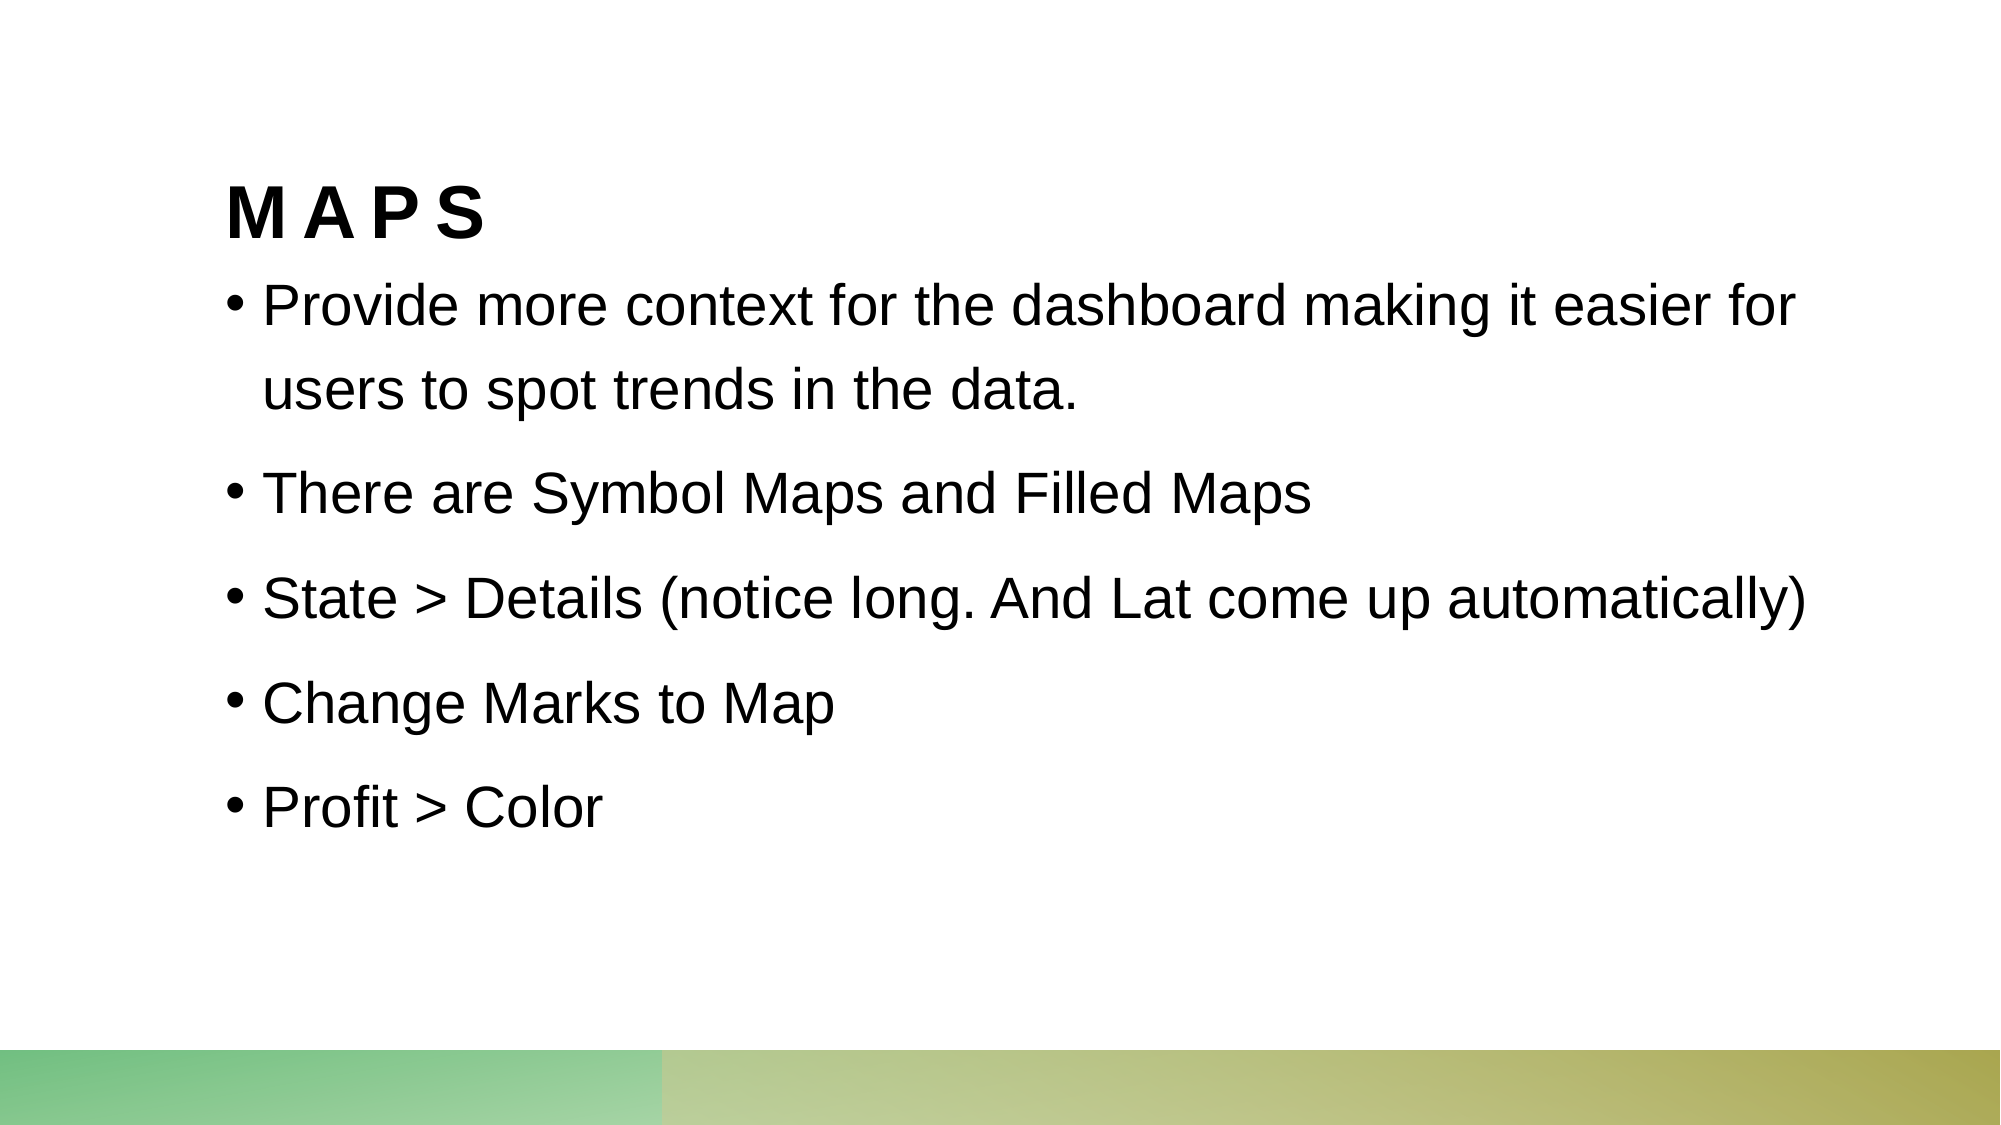

# maps
Provide more context for the dashboard making it easier for users to spot trends in the data.
There are Symbol Maps and Filled Maps
State > Details (notice long. And Lat come up automatically)
Change Marks to Map
Profit > Color